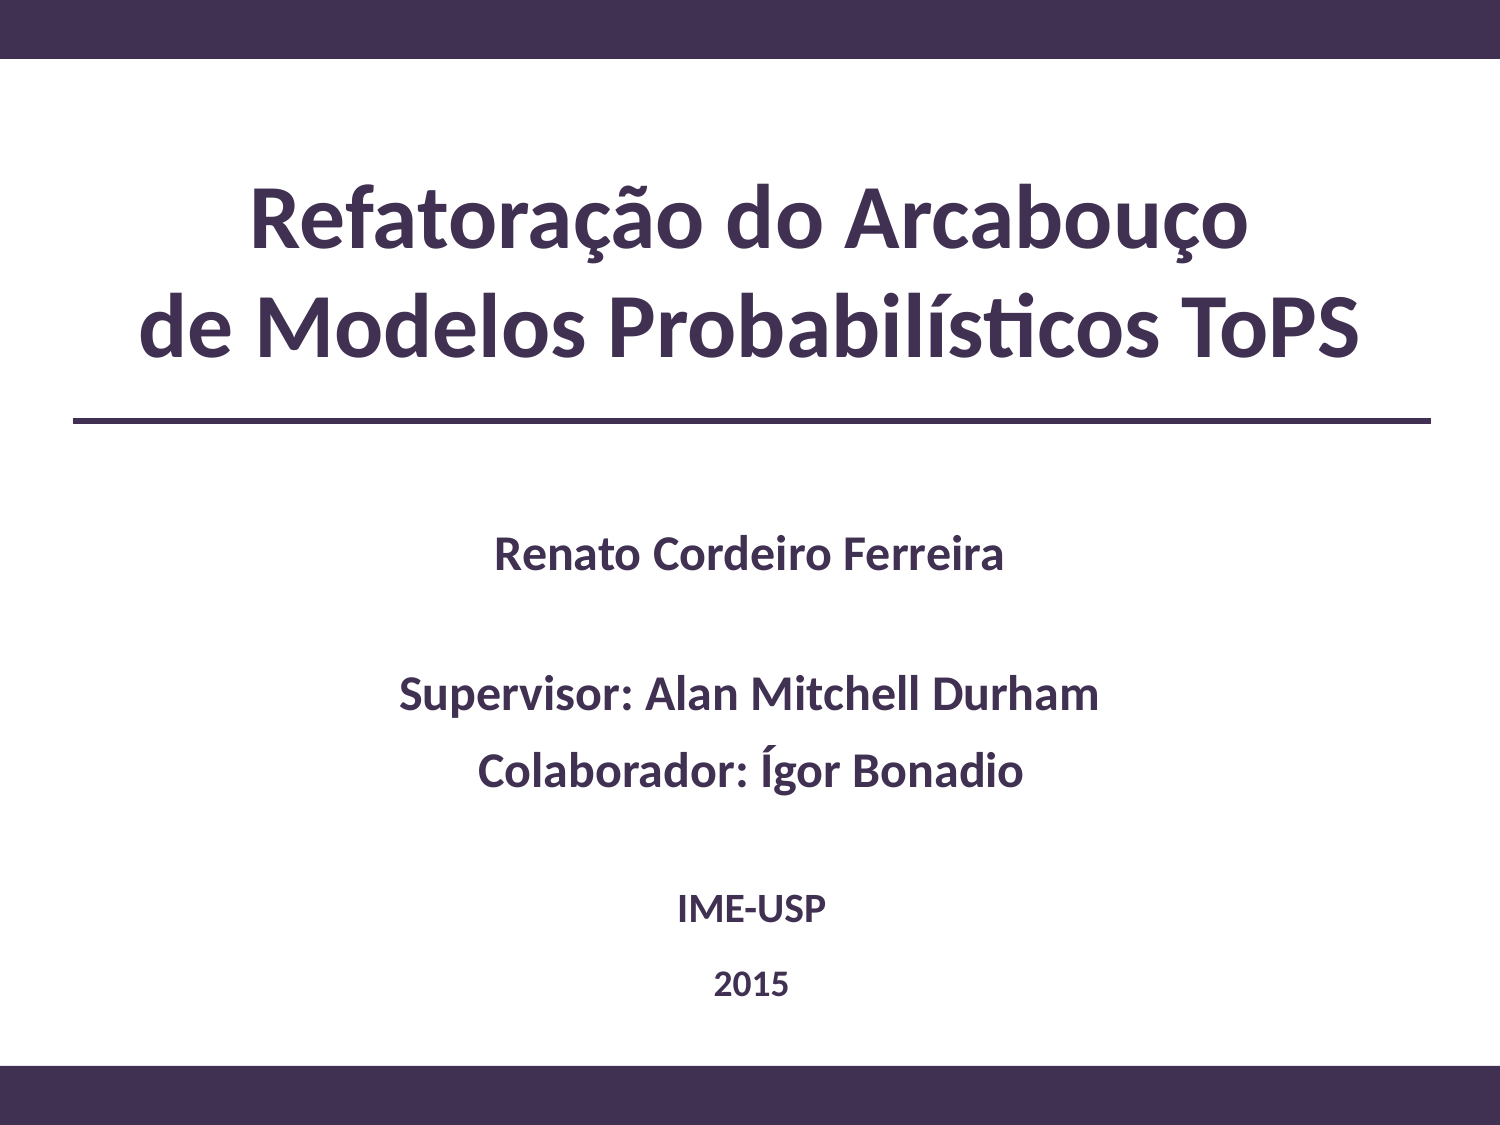

Refatoração do Arcabouço
de Modelos Probabilísticos ToPS
Renato Cordeiro Ferreira
Supervisor: Alan Mitchell Durham
Colaborador: Ígor Bonadio
IME-USP
2015